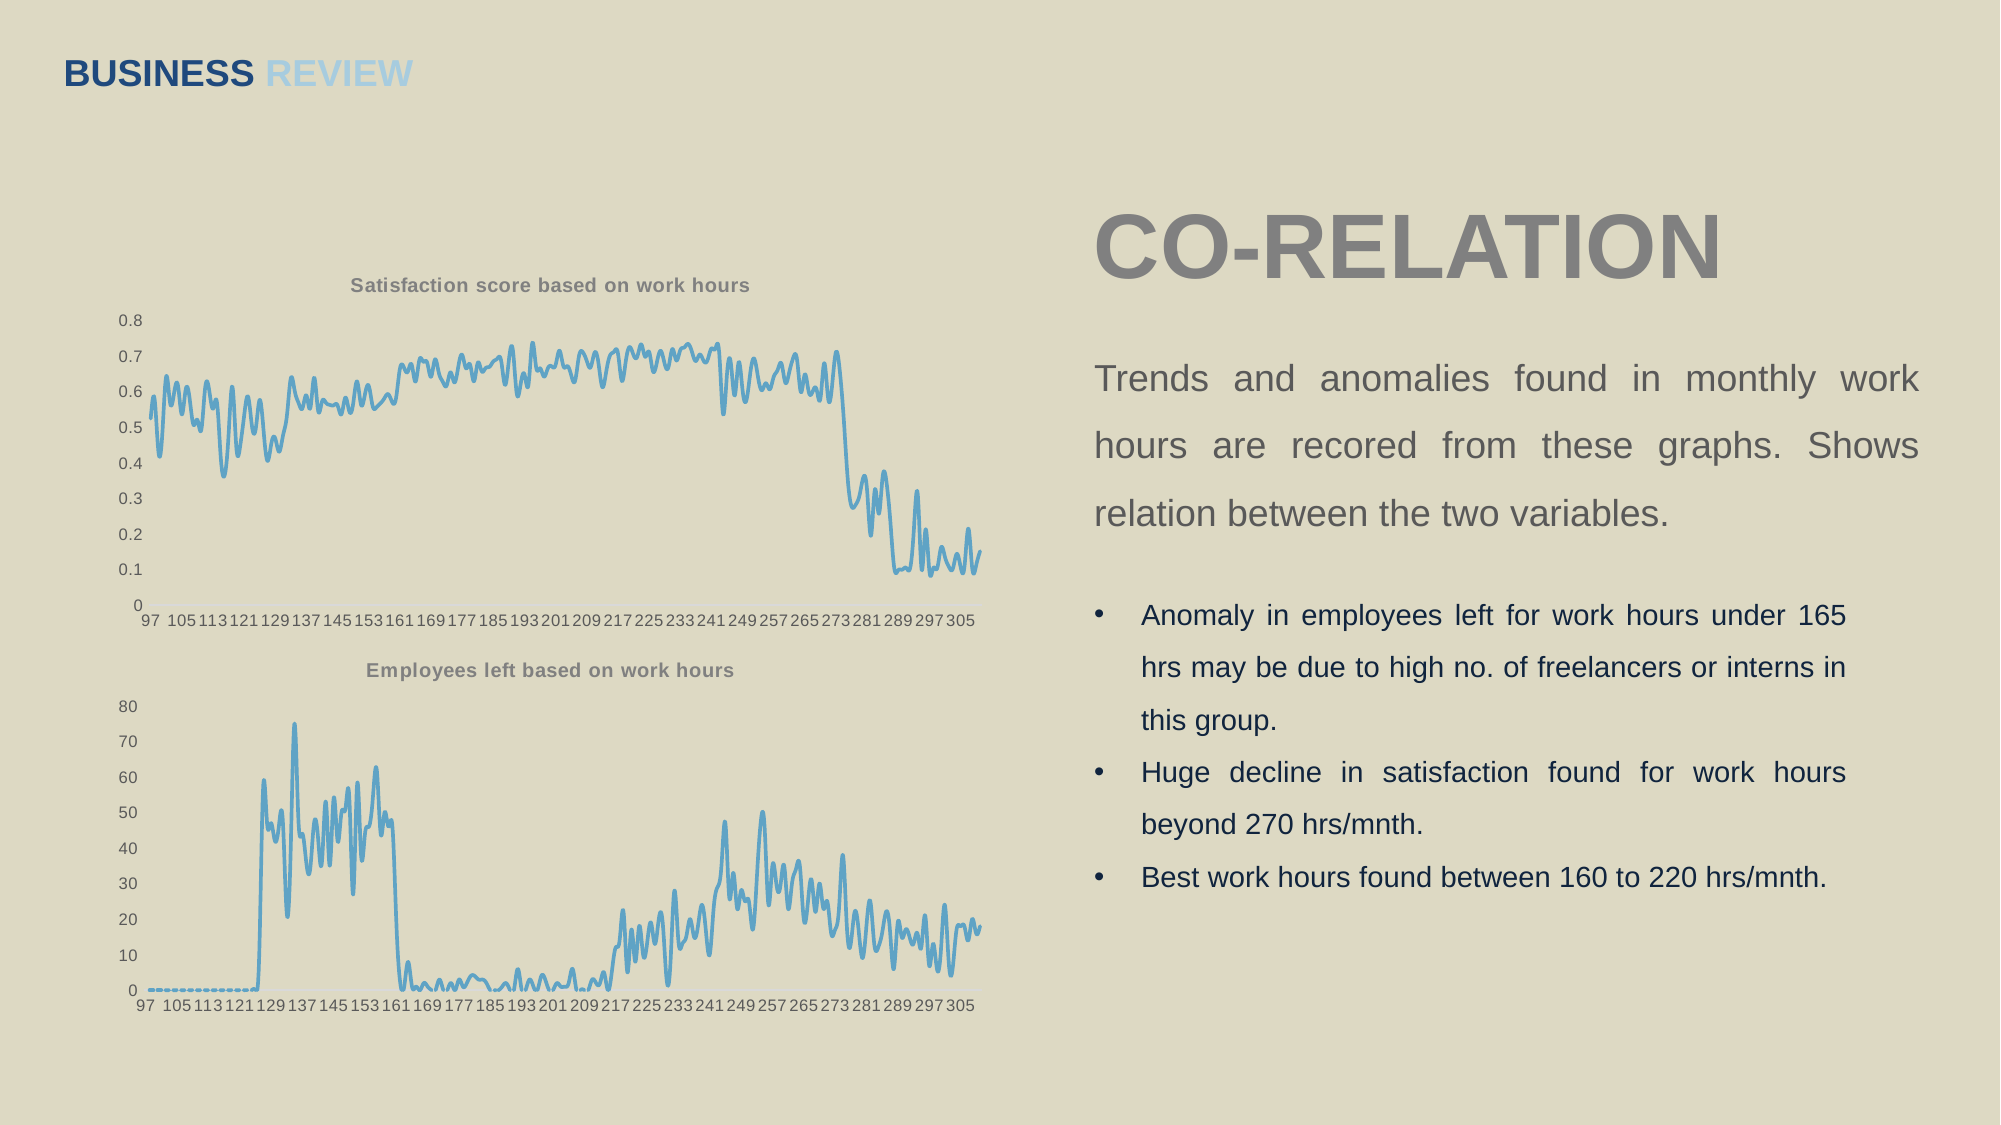

BUSINESS REVIEW
CO-RELATION

### Chart: Satisfaction score based on work hours

| Category | 0.53 |
|---|---|
| 97 | 0.5242857142857144 |
| 98 | 0.5795652173913044 |
| 99 | 0.42999999999999994 |
| 100 | 0.48315789473684206 |
| 101 | 0.6431250000000001 |
| 102 | 0.5676470588235294 |
| 103 | 0.5952941176470586 |
| 104 | 0.6175 |
| 105 | 0.5358823529411765 |
| 106 | 0.6063157894736841 |
| 107 | 0.5810000000000001 |
| 108 | 0.5066666666666666 |
| 109 | 0.5205555555555557 |
| 110 | 0.4925 |
| 111 | 0.6115384615384615 |
| 112 | 0.6059999999999999 |
| 113 | 0.5517241379310345 |
| 114 | 0.5713333333333334 |
| 115 | 0.4142857142857143 |
| 116 | 0.365 |
| 117 | 0.47777777777777775 |
| 118 | 0.6133333333333333 |
| 119 | 0.44299999999999995 |
| 120 | 0.44799999999999995 |
| 121 | 0.5320833333333334 |
| 122 | 0.5863636363636364 |
| 123 | 0.504 |
| 124 | 0.4969230769230769 |
| 125 | 0.576842105263158 |
| 126 | 0.48960000000000004 |
| 127 | 0.40513888888888894 |
| 128 | 0.45507692307692316 |
| 129 | 0.4680952380952381 |
| 130 | 0.4308474576271186 |
| 131 | 0.4775362318840579 |
| 132 | 0.5340000000000001 |
| 133 | 0.6379310344827585 |
| 134 | 0.6014912280701754 |
| 135 | 0.567516339869281 |
| 136 | 0.5538461538461538 |
| 137 | 0.5892622950819668 |
| 138 | 0.5536363636363638 |
| 139 | 0.6392500000000001 |
| 140 | 0.5468217054263564 |
| 141 | 0.5721739130434785 |
| 142 | 0.5689285714285716 |
| 143 | 0.5628346456692914 |
| 144 | 0.5617647058823528 |
| 145 | 0.5611940298507461 |
| 146 | 0.5368181818181819 |
| 147 | 0.5832203389830509 |
| 148 | 0.5448780487804877 |
| 149 | 0.5660135135135136 |
| 150 | 0.6287962962962962 |
| 151 | 0.5642857142857144 |
| 152 | 0.5908035714285714 |
| 153 | 0.6163934426229507 |
| 154 | 0.5595041322314048 |
| 155 | 0.5560000000000003 |
| 156 | 0.5671895424836602 |
| 157 | 0.5811904761904761 |
| 158 | 0.5928225806451614 |
| 159 | 0.5709090909090913 |
| 160 | 0.5813235294117647 |
| 161 | 0.6641379310344828 |
| 162 | 0.6688541666666666 |
| 163 | 0.6556164383561643 |
| 164 | 0.6765384615384618 |
| 165 | 0.6279487179487179 |
| 166 | 0.6890410958904112 |
| 167 | 0.684468085106383 |
| 168 | 0.6816304347826087 |
| 169 | 0.6417441860465114 |
| 170 | 0.6903947368421051 |
| 171 | 0.6528915662650605 |
| 172 | 0.6281428571428571 |
| 173 | 0.6170833333333332 |
| 174 | 0.654358974358974 |
| 175 | 0.6259210526315792 |
| 176 | 0.6704938271604939 |
| 177 | 0.7030864197530865 |
| 178 | 0.6654117647058819 |
| 179 | 0.6767123287671233 |
| 180 | 0.6290909090909088 |
| 181 | 0.6808974358974358 |
| 182 | 0.6576 |
| 183 | 0.666190476190476 |
| 184 | 0.669875 |
| 185 | 0.6850537634408599 |
| 186 | 0.6927631578947364 |
| 187 | 0.6869117647058823 |
| 188 | 0.6187671232876715 |
| 189 | 0.6894117647058823 |
| 190 | 0.7176000000000001 |
| 191 | 0.5953749999999999 |
| 192 | 0.6204166666666664 |
| 193 | 0.6485074626865673 |
| 194 | 0.6180281690140845 |
| 195 | 0.7367164179104476 |
| 196 | 0.6678481012658226 |
| 197 | 0.6657142857142855 |
| 198 | 0.6422093023255813 |
| 199 | 0.6656962025316455 |
| 200 | 0.6710344827586203 |
| 201 | 0.6752325581395346 |
| 202 | 0.7152499999999999 |
| 203 | 0.6716666666666664 |
| 204 | 0.6719117647058823 |
| 205 | 0.6465753424657535 |
| 206 | 0.6303614457831322 |
| 207 | 0.6998591549295776 |
| 208 | 0.7108333333333334 |
| 209 | 0.6863888888888887 |
| 210 | 0.66875 |
| 211 | 0.7092405063291135 |
| 212 | 0.6808333333333336 |
| 213 | 0.6129577464788731 |
| 214 | 0.6561538461538462 |
| 215 | 0.7023529411764707 |
| 216 | 0.7123684210526313 |
| 217 | 0.7082758620689654 |
| 218 | 0.6306329113924048 |
| 219 | 0.6837647058823529 |
| 220 | 0.72546875 |
| 221 | 0.7033333333333334 |
| 222 | 0.6992857142857145 |
| 223 | 0.7329032258064511 |
| 224 | 0.6982142857142856 |
| 225 | 0.7121052631578947 |
| 226 | 0.6576344086021508 |
| 227 | 0.681948051948052 |
| 228 | 0.7147368421052631 |
| 229 | 0.6788172043010754 |
| 230 | 0.6694915254237288 |
| 231 | 0.7197402597402599 |
| 232 | 0.6879381443298972 |
| 233 | 0.7161764705882347 |
| 234 | 0.7240540540540543 |
| 235 | 0.7342105263157893 |
| 236 | 0.712530120481928 |
| 237 | 0.6862222222222224 |
| 238 | 0.7042592592592591 |
| 239 | 0.686875 |
| 240 | 0.6882795698924731 |
| 241 | 0.7211764705882353 |
| 242 | 0.7204081632653062 |
| 243 | 0.7109821428571432 |
| 244 | 0.5374489795918368 |
| 245 | 0.6472580645161294 |
| 246 | 0.6805882352941179 |
| 247 | 0.5890740740740742 |
| 248 | 0.6824418604651165 |
| 249 | 0.6053763440860217 |
| 250 | 0.5758000000000001 |
| 251 | 0.6529591836734693 |
| 252 | 0.6926744186046511 |
| 253 | 0.6396039603960398 |
| 254 | 0.6038938053097346 |
| 255 | 0.6236521739130435 |
| 256 | 0.60632183908046 |
| 257 | 0.6413492063492064 |
| 258 | 0.6607272727272729 |
| 259 | 0.6788775510204084 |
| 260 | 0.625241935483871 |
| 261 | 0.6546078431372553 |
| 262 | 0.6944186046511627 |
| 263 | 0.6899999999999998 |
| 264 | 0.5985585585585584 |
| 265 | 0.6484615384615386 |
| 266 | 0.5998095238095241 |
| 267 | 0.5997727272727272 |
| 268 | 0.6067741935483875 |
| 269 | 0.5802941176470591 |
| 270 | 0.6800000000000003 |
| 271 | 0.5802884615384618 |
| 272 | 0.6163953488372095 |
| 273 | 0.7112499999999997 |
| 274 | 0.6567021276595744 |
| 275 | 0.5232926829268293 |
| 276 | 0.3569999999999999 |
| 277 | 0.27714285714285714 |
| 278 | 0.2808571428571427 |
| 279 | 0.30624999999999986 |
| 280 | 0.35793103448275854 |
| 281 | 0.3211764705882352 |
| 282 | 0.19499999999999995 |
| 283 | 0.3247999999999998 |
| 284 | 0.25666666666666665 |
| 285 | 0.3618181818181817 |
| 286 | 0.3431999999999998 |
| 287 | 0.22999999999999993 |
| 288 | 0.10166666666666667 |
| 289 | 0.0978947368421053 |
| 290 | 0.09933333333333334 |
| 291 | 0.10470588235294122 |
| 292 | 0.10200000000000004 |
| 293 | 0.2115384615384615 |
| 294 | 0.31125 |
| 295 | 0.09916666666666667 |
| 296 | 0.21190476190476182 |
| 297 | 0.09428571428571428 |
| 298 | 0.10384615384615387 |
| 299 | 0.10333333333333333 |
| 300 | 0.16181818181818183 |
| 301 | 0.13458333333333336 |
| 302 | 0.1075 |
| 303 | 0.10166666666666667 |
| 304 | 0.14352941176470585 |
| 305 | 0.10722222222222227 |
| 306 | 0.10777777777777782 |
| 307 | 0.21500000000000005 |
| 308 | 0.10250000000000004 |
| 309 | 0.11125000000000003 |
| 310 | 0.15111111111111108 |
Trends and anomalies found in monthly work hours are recored from these graphs. Shows relation between the two variables.
Anomaly in employees left for work hours under 165 hrs may be due to high no. of freelancers or interns in this group.
Huge decline in satisfaction found for work hours beyond 270 hrs/mnth.
Best work hours found between 160 to 220 hrs/mnth.

### Chart: Employees left based on work hours

| Category | 0.0000 |
|---|---|
| 97 | 0.0 |
| 98 | 0.0 |
| 99 | 0.0 |
| 100 | 0.0 |
| 101 | 0.0 |
| 102 | 0.0 |
| 103 | 0.0 |
| 104 | 0.0 |
| 105 | 0.0 |
| 106 | 0.0 |
| 107 | 0.0 |
| 108 | 0.0 |
| 109 | 0.0 |
| 110 | 0.0 |
| 111 | 0.0 |
| 112 | 0.0 |
| 113 | 0.0 |
| 114 | 0.0 |
| 115 | 0.0 |
| 116 | 0.0 |
| 117 | 0.0 |
| 118 | 0.0 |
| 119 | 0.0 |
| 120 | 0.0 |
| 121 | 0.0 |
| 122 | 0.0 |
| 123 | 0.0 |
| 124 | 0.0 |
| 125 | 0.0 |
| 126 | 10.0 |
| 127 | 57.0 |
| 128 | 47.0 |
| 129 | 47.0 |
| 130 | 42.0 |
| 131 | 46.0 |
| 132 | 48.0 |
| 133 | 22.0 |
| 134 | 38.0 |
| 135 | 75.0 |
| 136 | 48.0 |
| 137 | 44.0 |
| 138 | 36.0 |
| 139 | 34.0 |
| 140 | 47.0 |
| 141 | 43.0 |
| 142 | 36.0 |
| 143 | 53.0 |
| 144 | 35.0 |
| 145 | 54.0 |
| 146 | 42.0 |
| 147 | 50.0 |
| 148 | 51.0 |
| 149 | 54.0 |
| 150 | 27.0 |
| 151 | 58.0 |
| 152 | 38.0 |
| 153 | 44.0 |
| 154 | 46.0 |
| 155 | 54.0 |
| 156 | 62.0 |
| 157 | 44.0 |
| 158 | 50.0 |
| 159 | 46.0 |
| 160 | 46.0 |
| 161 | 19.0 |
| 162 | 2.0 |
| 163 | 1.0 |
| 164 | 8.0 |
| 165 | 1.0 |
| 166 | 1.0 |
| 167 | 0.0 |
| 168 | 2.0 |
| 169 | 1.0 |
| 170 | 0.0 |
| 171 | 0.0 |
| 172 | 3.0 |
| 173 | 0.0 |
| 174 | 0.0 |
| 175 | 2.0 |
| 176 | 0.0 |
| 177 | 3.0 |
| 178 | 1.0 |
| 179 | 2.0 |
| 180 | 4.0 |
| 181 | 4.0 |
| 182 | 3.0 |
| 183 | 3.0 |
| 184 | 2.0 |
| 185 | 0.0 |
| 186 | 0.0 |
| 187 | 0.0 |
| 188 | 1.0 |
| 189 | 2.0 |
| 190 | 0.0 |
| 191 | 0.0 |
| 192 | 6.0 |
| 193 | 0.0 |
| 194 | 0.0 |
| 195 | 3.0 |
| 196 | 1.0 |
| 197 | 0.0 |
| 198 | 4.0 |
| 199 | 3.0 |
| 200 | 0.0 |
| 201 | 0.0 |
| 202 | 2.0 |
| 203 | 1.0 |
| 204 | 1.0 |
| 205 | 2.0 |
| 206 | 6.0 |
| 207 | 0.0 |
| 208 | 0.0 |
| 209 | 0.0 |
| 210 | 0.0 |
| 211 | 3.0 |
| 212 | 2.0 |
| 213 | 2.0 |
| 214 | 5.0 |
| 215 | 0.0 |
| 216 | 5.0 |
| 217 | 12.0 |
| 218 | 14.0 |
| 219 | 22.0 |
| 220 | 5.0 |
| 221 | 17.0 |
| 222 | 8.0 |
| 223 | 18.0 |
| 224 | 10.0 |
| 225 | 13.0 |
| 226 | 19.0 |
| 227 | 13.0 |
| 228 | 20.0 |
| 229 | 19.0 |
| 230 | 3.0 |
| 231 | 8.0 |
| 232 | 28.0 |
| 233 | 14.0 |
| 234 | 13.0 |
| 235 | 15.0 |
| 236 | 20.0 |
| 237 | 15.0 |
| 238 | 18.0 |
| 239 | 24.0 |
| 240 | 17.0 |
| 241 | 10.0 |
| 242 | 23.0 |
| 243 | 29.0 |
| 244 | 35.0 |
| 245 | 47.0 |
| 246 | 26.0 |
| 247 | 33.0 |
| 248 | 23.0 |
| 249 | 28.0 |
| 250 | 25.0 |
| 251 | 25.0 |
| 252 | 17.0 |
| 253 | 31.0 |
| 254 | 47.0 |
| 255 | 46.0 |
| 256 | 24.0 |
| 257 | 35.0 |
| 258 | 30.0 |
| 259 | 29.0 |
| 260 | 35.0 |
| 261 | 23.0 |
| 262 | 30.0 |
| 263 | 34.0 |
| 264 | 35.0 |
| 265 | 20.0 |
| 266 | 24.0 |
| 267 | 31.0 |
| 268 | 22.0 |
| 269 | 30.0 |
| 270 | 23.0 |
| 271 | 25.0 |
| 272 | 16.0 |
| 273 | 17.0 |
| 274 | 23.0 |
| 275 | 38.0 |
| 276 | 18.0 |
| 277 | 13.0 |
| 278 | 22.0 |
| 279 | 17.0 |
| 280 | 9.0 |
| 281 | 18.0 |
| 282 | 25.0 |
| 283 | 13.0 |
| 284 | 12.0 |
| 285 | 16.0 |
| 286 | 22.0 |
| 287 | 17.0 |
| 288 | 6.0 |
| 289 | 19.0 |
| 290 | 15.0 |
| 291 | 17.0 |
| 292 | 15.0 |
| 293 | 13.0 |
| 294 | 16.0 |
| 295 | 12.0 |
| 296 | 21.0 |
| 297 | 7.0 |
| 298 | 13.0 |
| 299 | 6.0 |
| 300 | 11.0 |
| 301 | 24.0 |
| 302 | 8.0 |
| 303 | 6.0 |
| 304 | 17.0 |
| 305 | 18.0 |
| 306 | 18.0 |
| 307 | 14.0 |
| 308 | 20.0 |
| 309 | 16.0 |
| 310 | 18.0 |